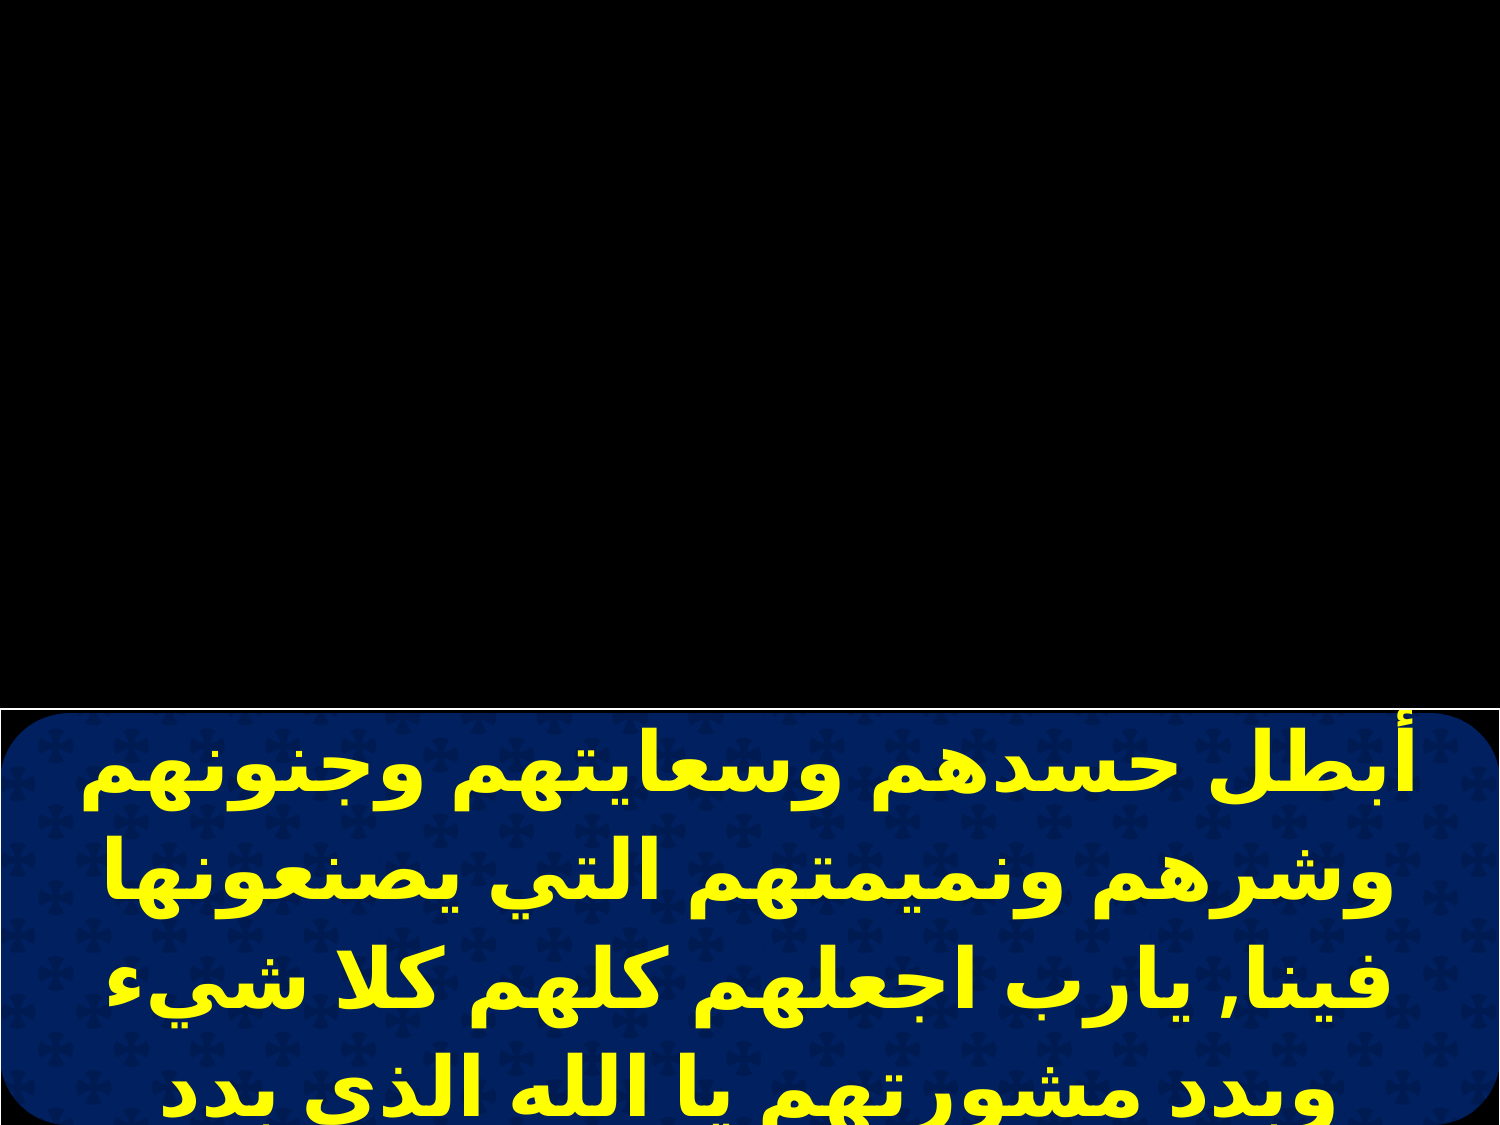

| أبطل حسدهم وسعايتهم وجنونهم وشرهم ونميمتهم التي يصنعونها فينا, يارب اجعلهم كلهم كلا شيء وبدد مشورتهم يا الله الذي بدد مشورة أخيتوفل |
| --- |